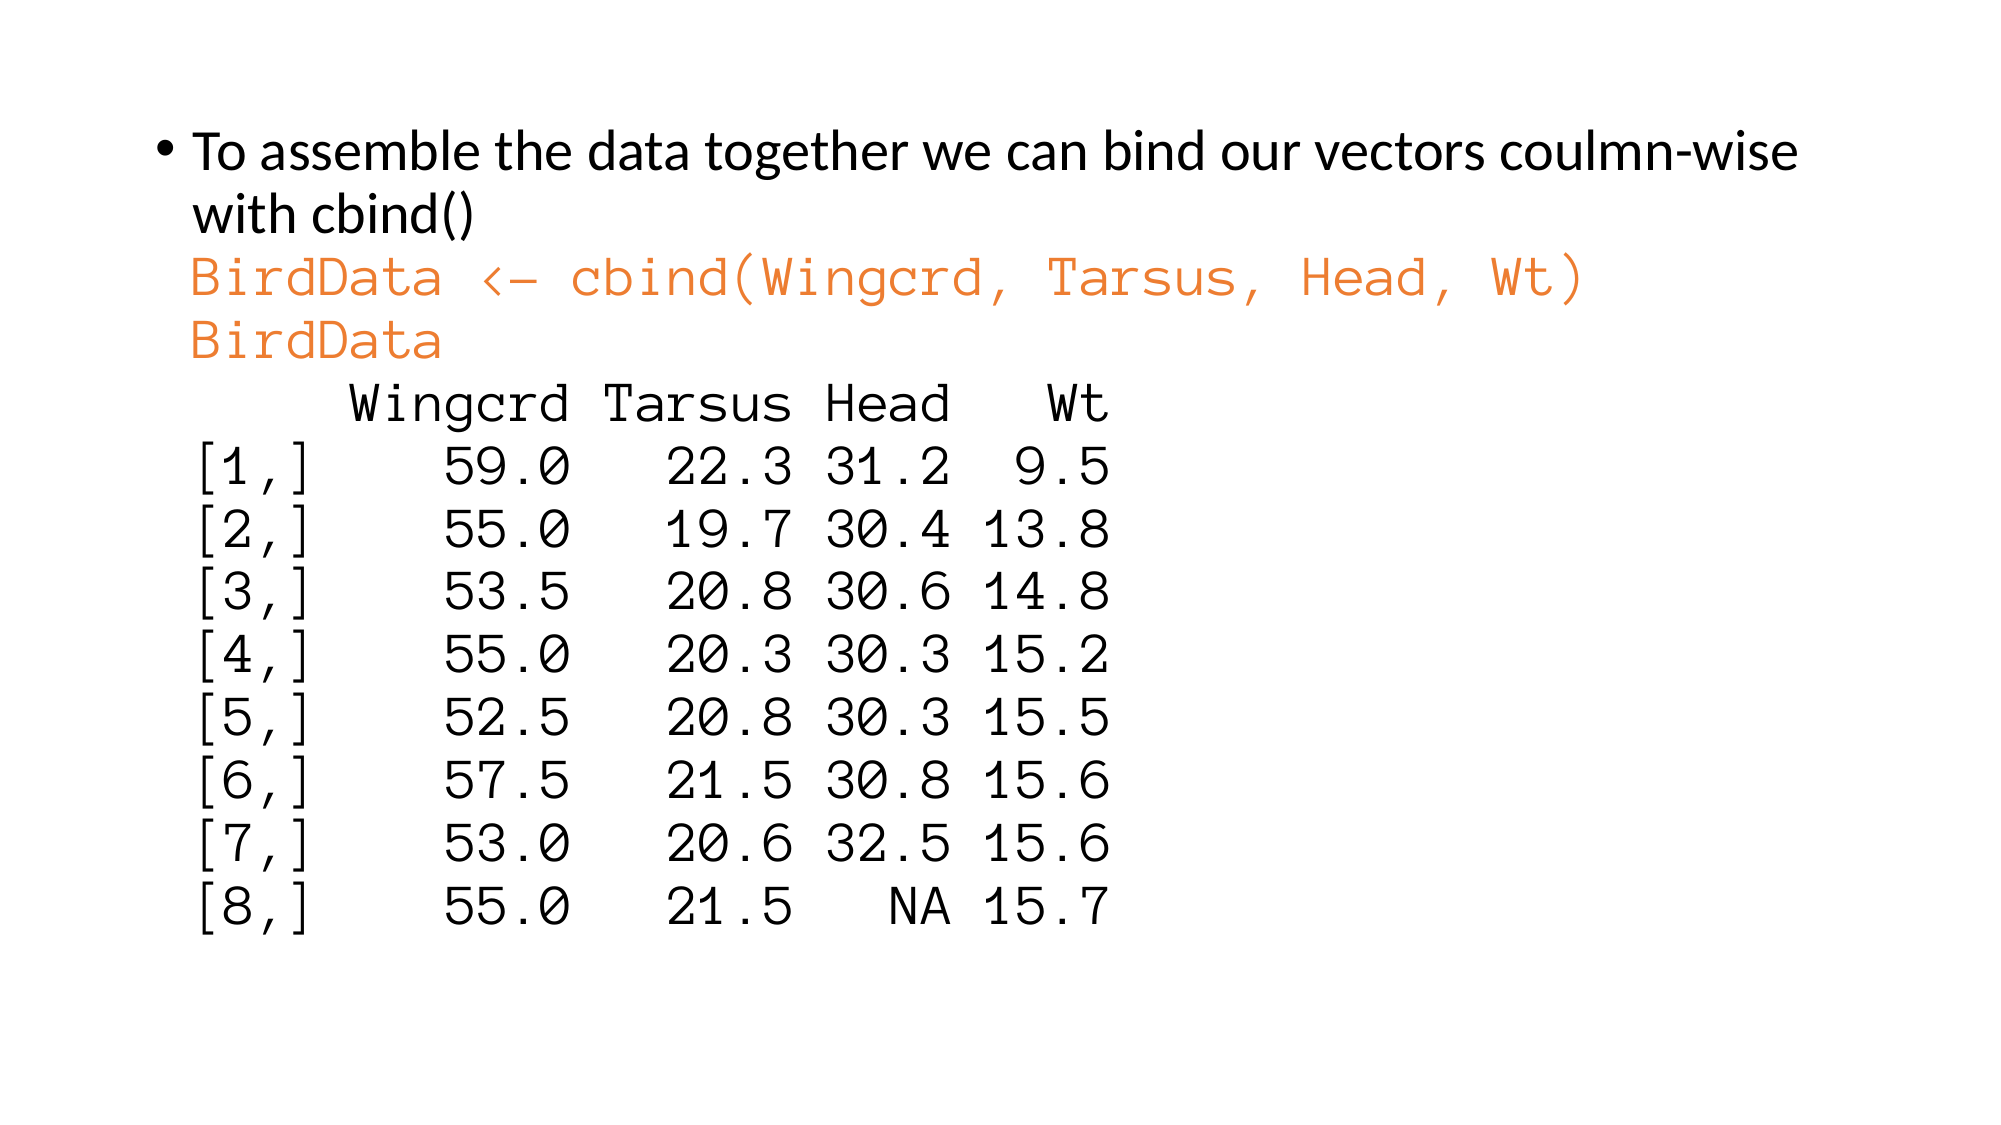

# R: Creating variables
To assemble the data together we can bind our vectors coulmn-wise with cbind()
BirdData <- cbind(Wingcrd, Tarsus, Head, Wt)
BirdData
     Wingcrd Tarsus Head   Wt
[1,]    59.0   22.3 31.2  9.5
[2,]    55.0   19.7 30.4 13.8
[3,]    53.5   20.8 30.6 14.8
[4,]    55.0   20.3 30.3 15.2
[5,]    52.5   20.8 30.3 15.5
[6,]    57.5   21.5 30.8 15.6
[7,]    53.0   20.6 32.5 15.6
[8,]    55.0   21.5   NA 15.7